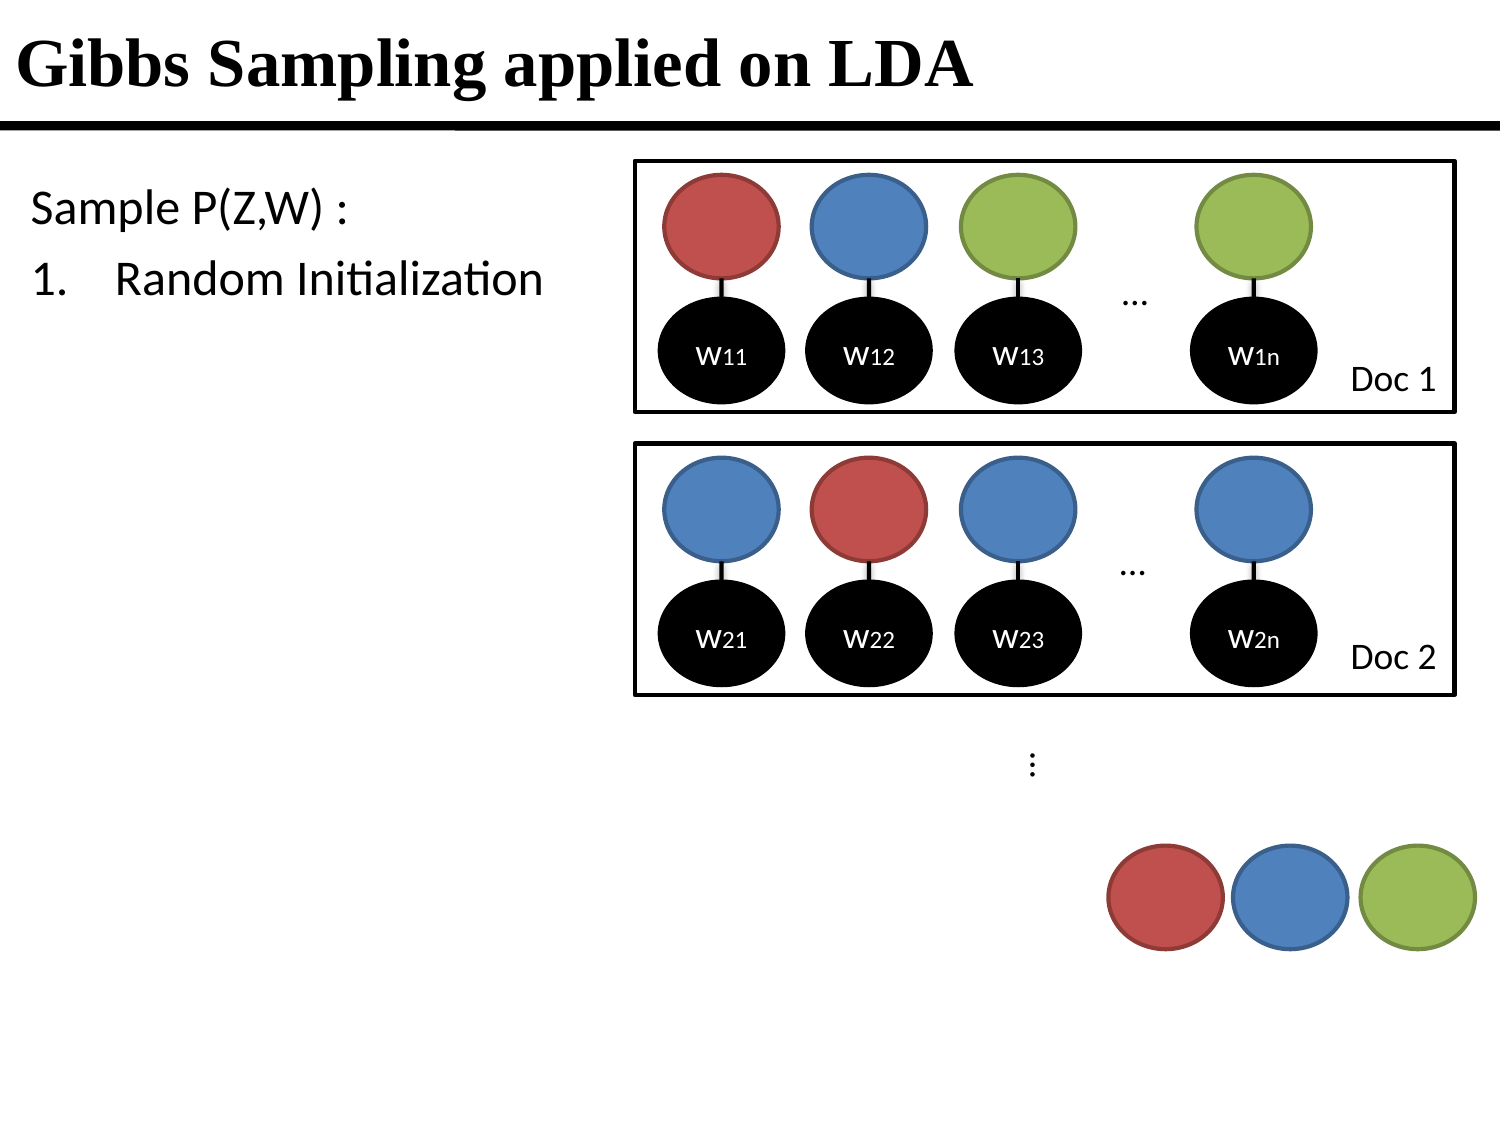

# Gibbs Sampling applied on LDA

Sample P(Z,W) :
Random Initialization

…
w11
w12
w13
w1n
Doc 1

…
w21
w22
w23
w2n
Doc 2
…